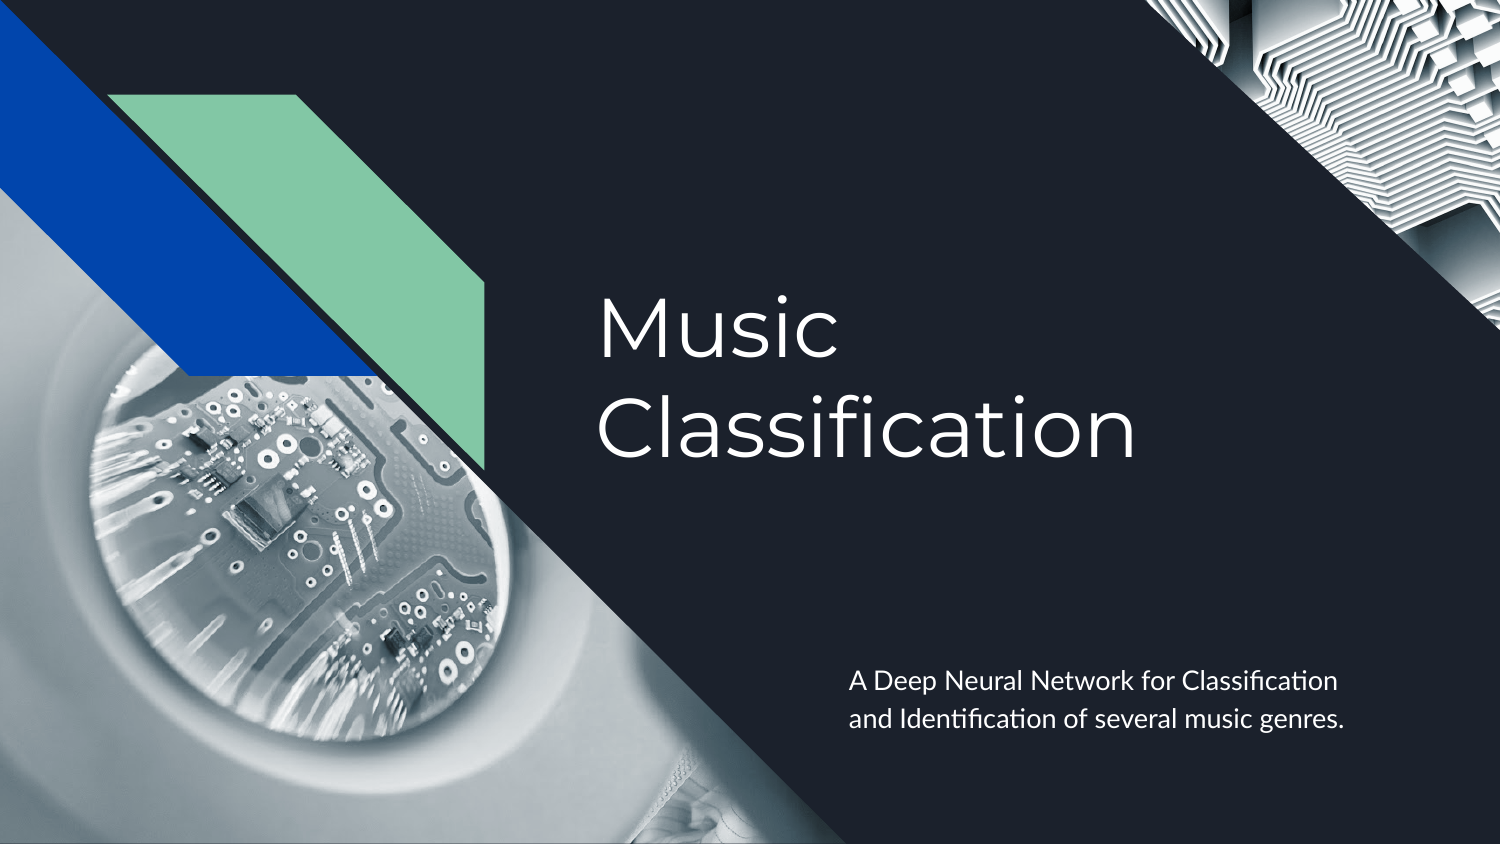

# Music Classification
A Deep Neural Network for Classification and Identification of several music genres.